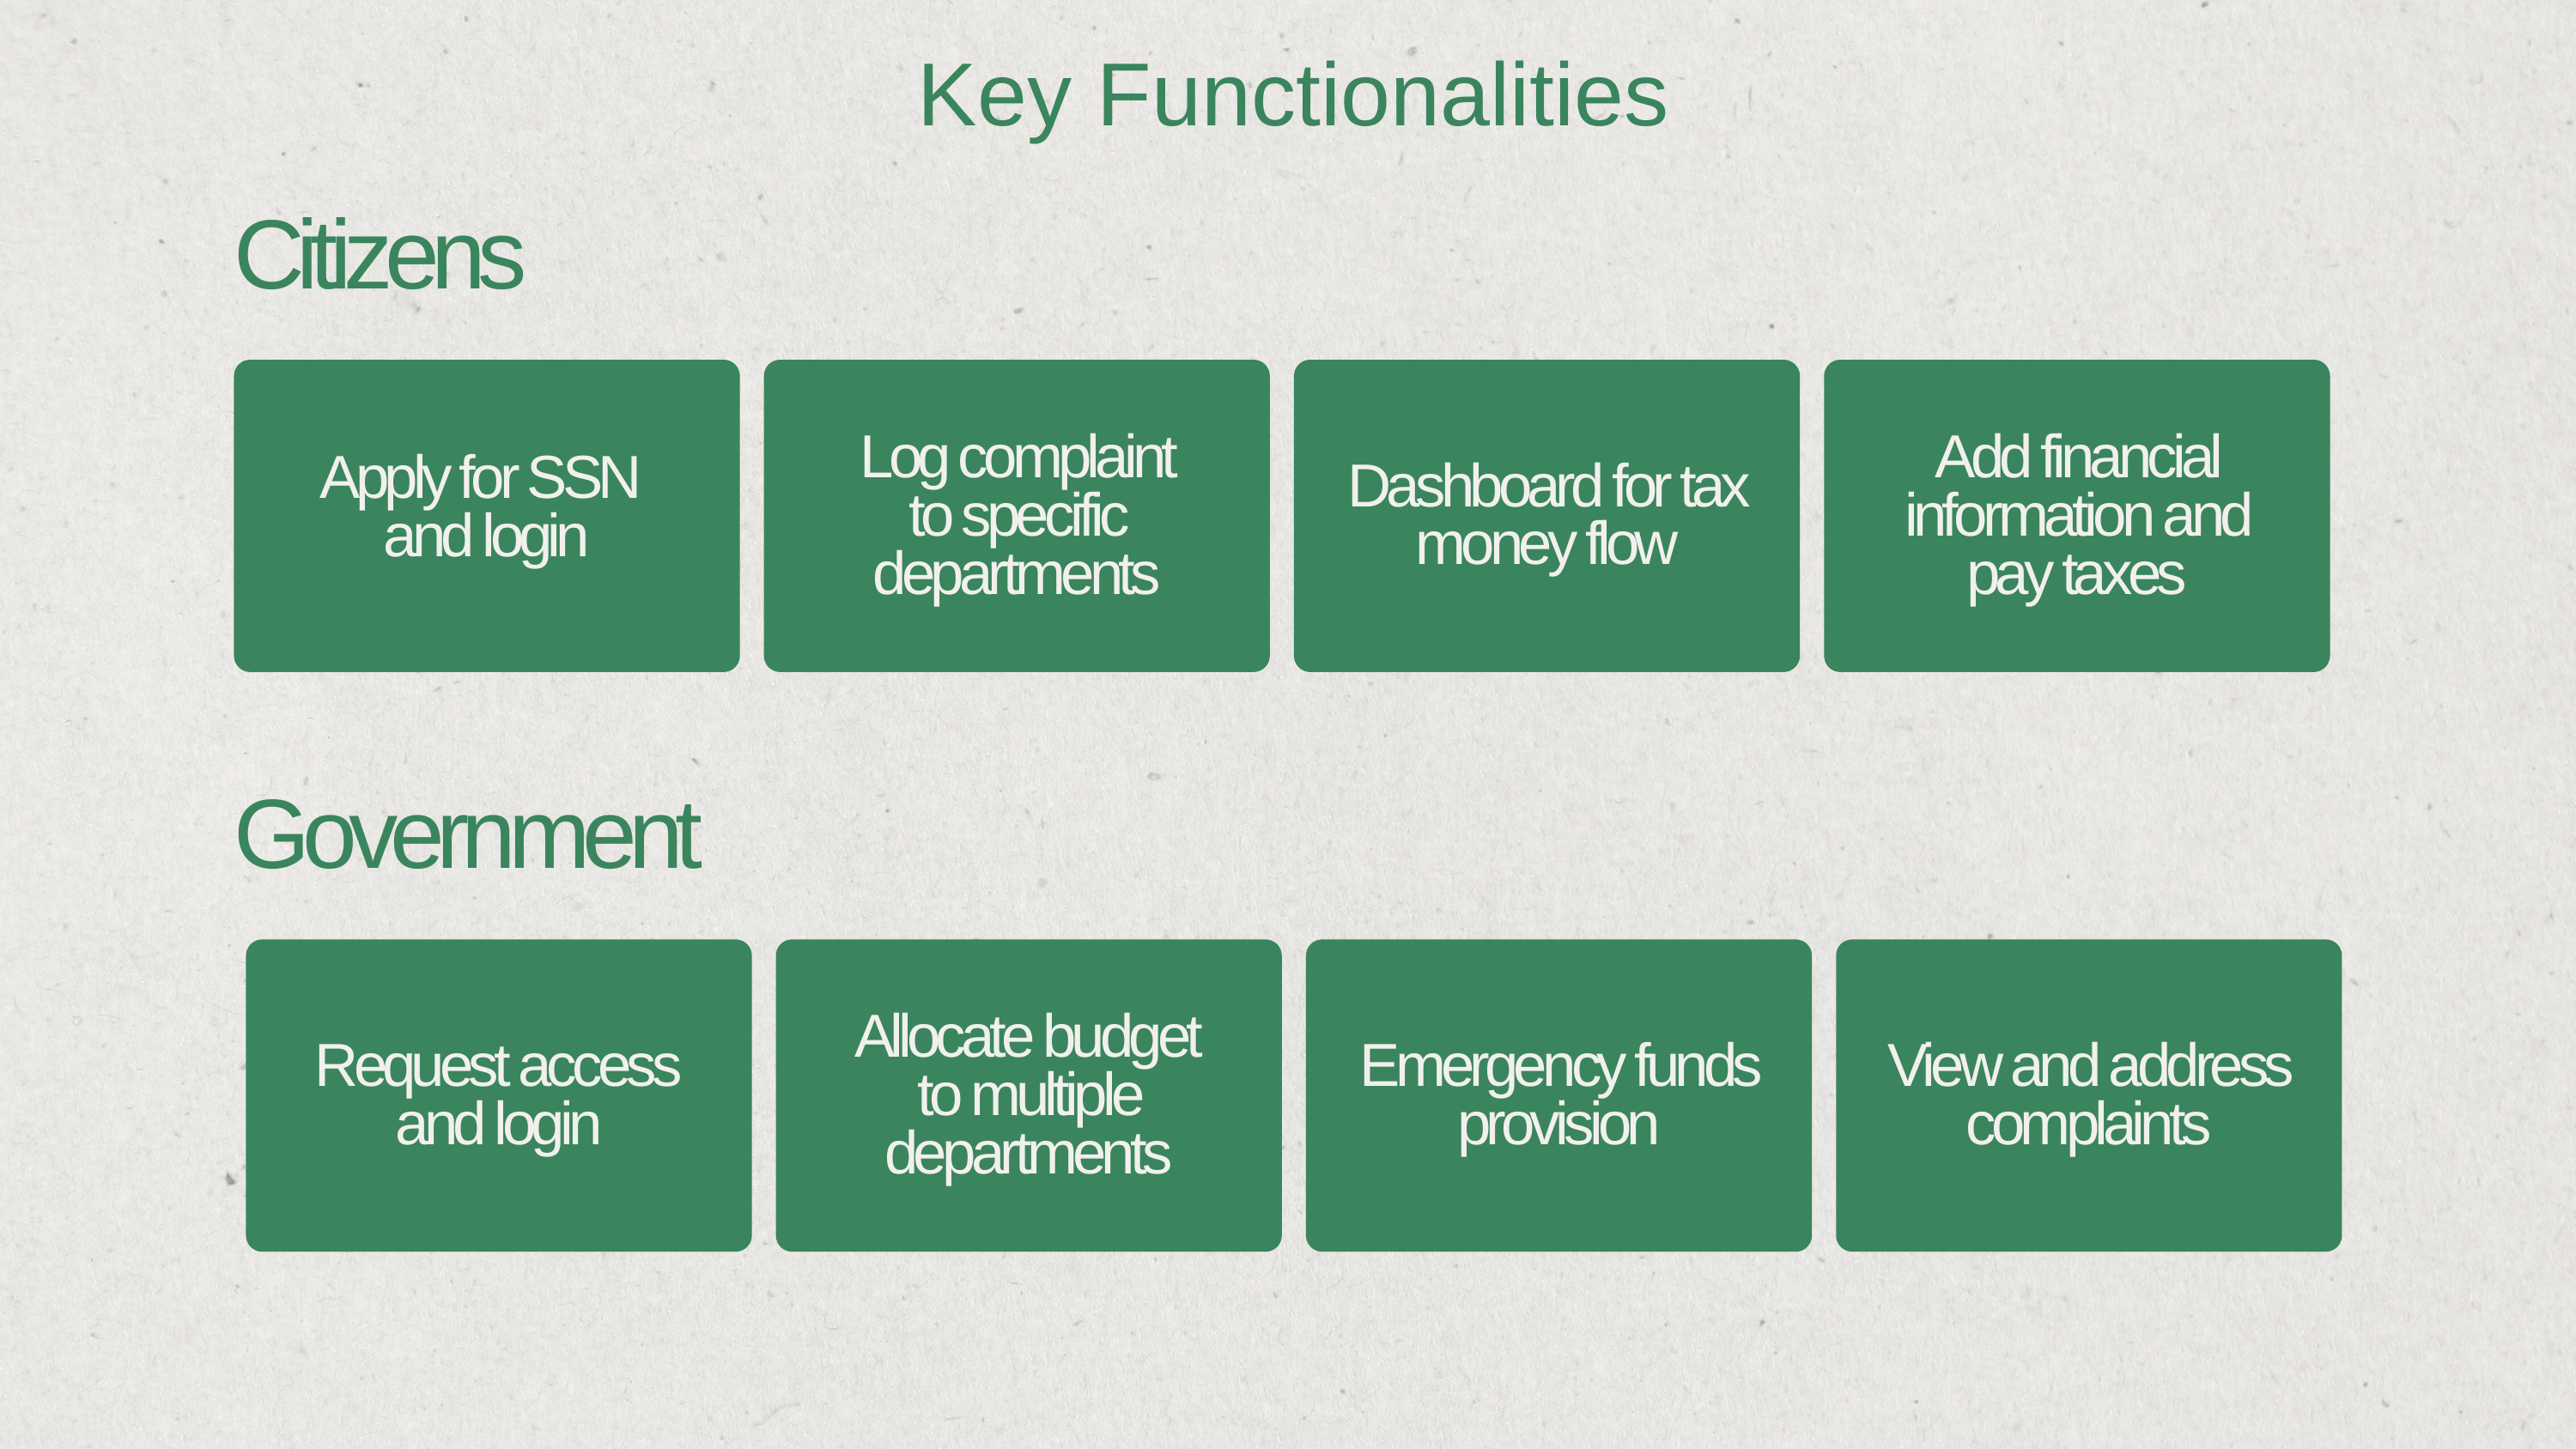

Key Functionalities
Citizens

Log complaint to specific departments
Add financial information and pay taxes
Apply for SSN
and login
Dashboard for tax money flow
Government

Allocate budget
to multiple departments
Request access
and login
Emergency funds provision
View and address complaints